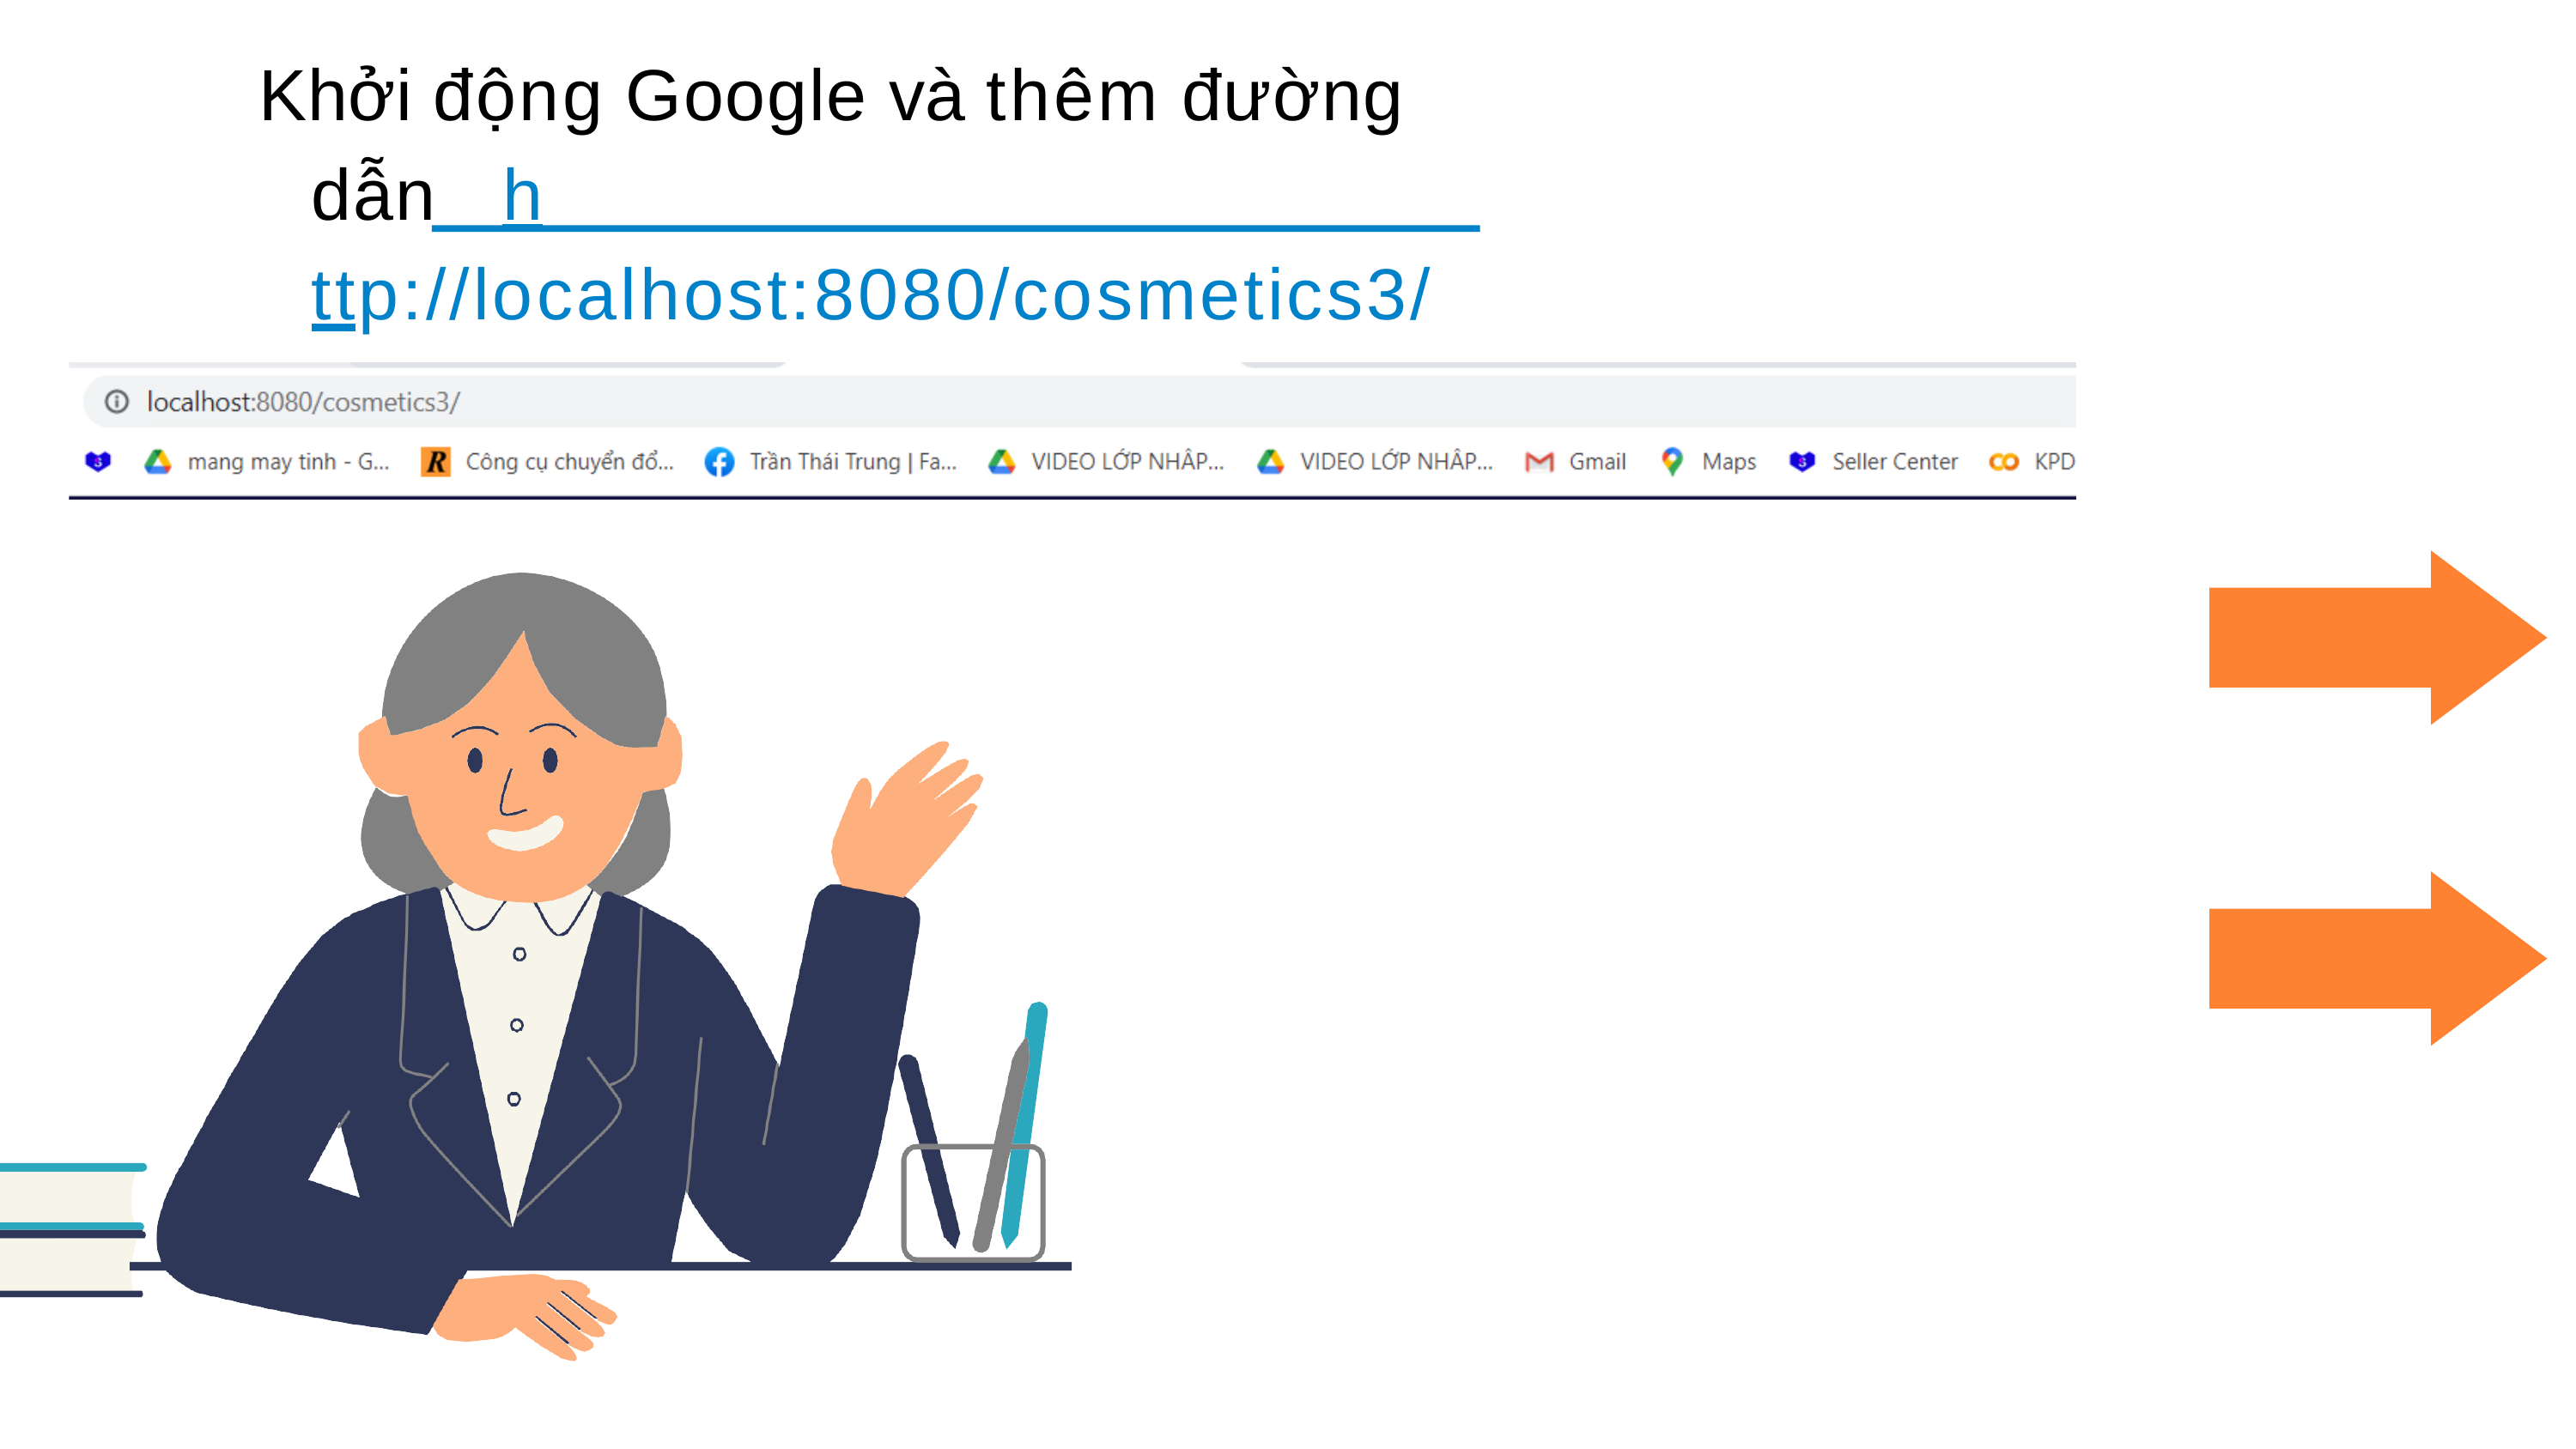

# Khởi động Google và thêm đường dẫn   h ttp://localhost:8080/cosmetics3/